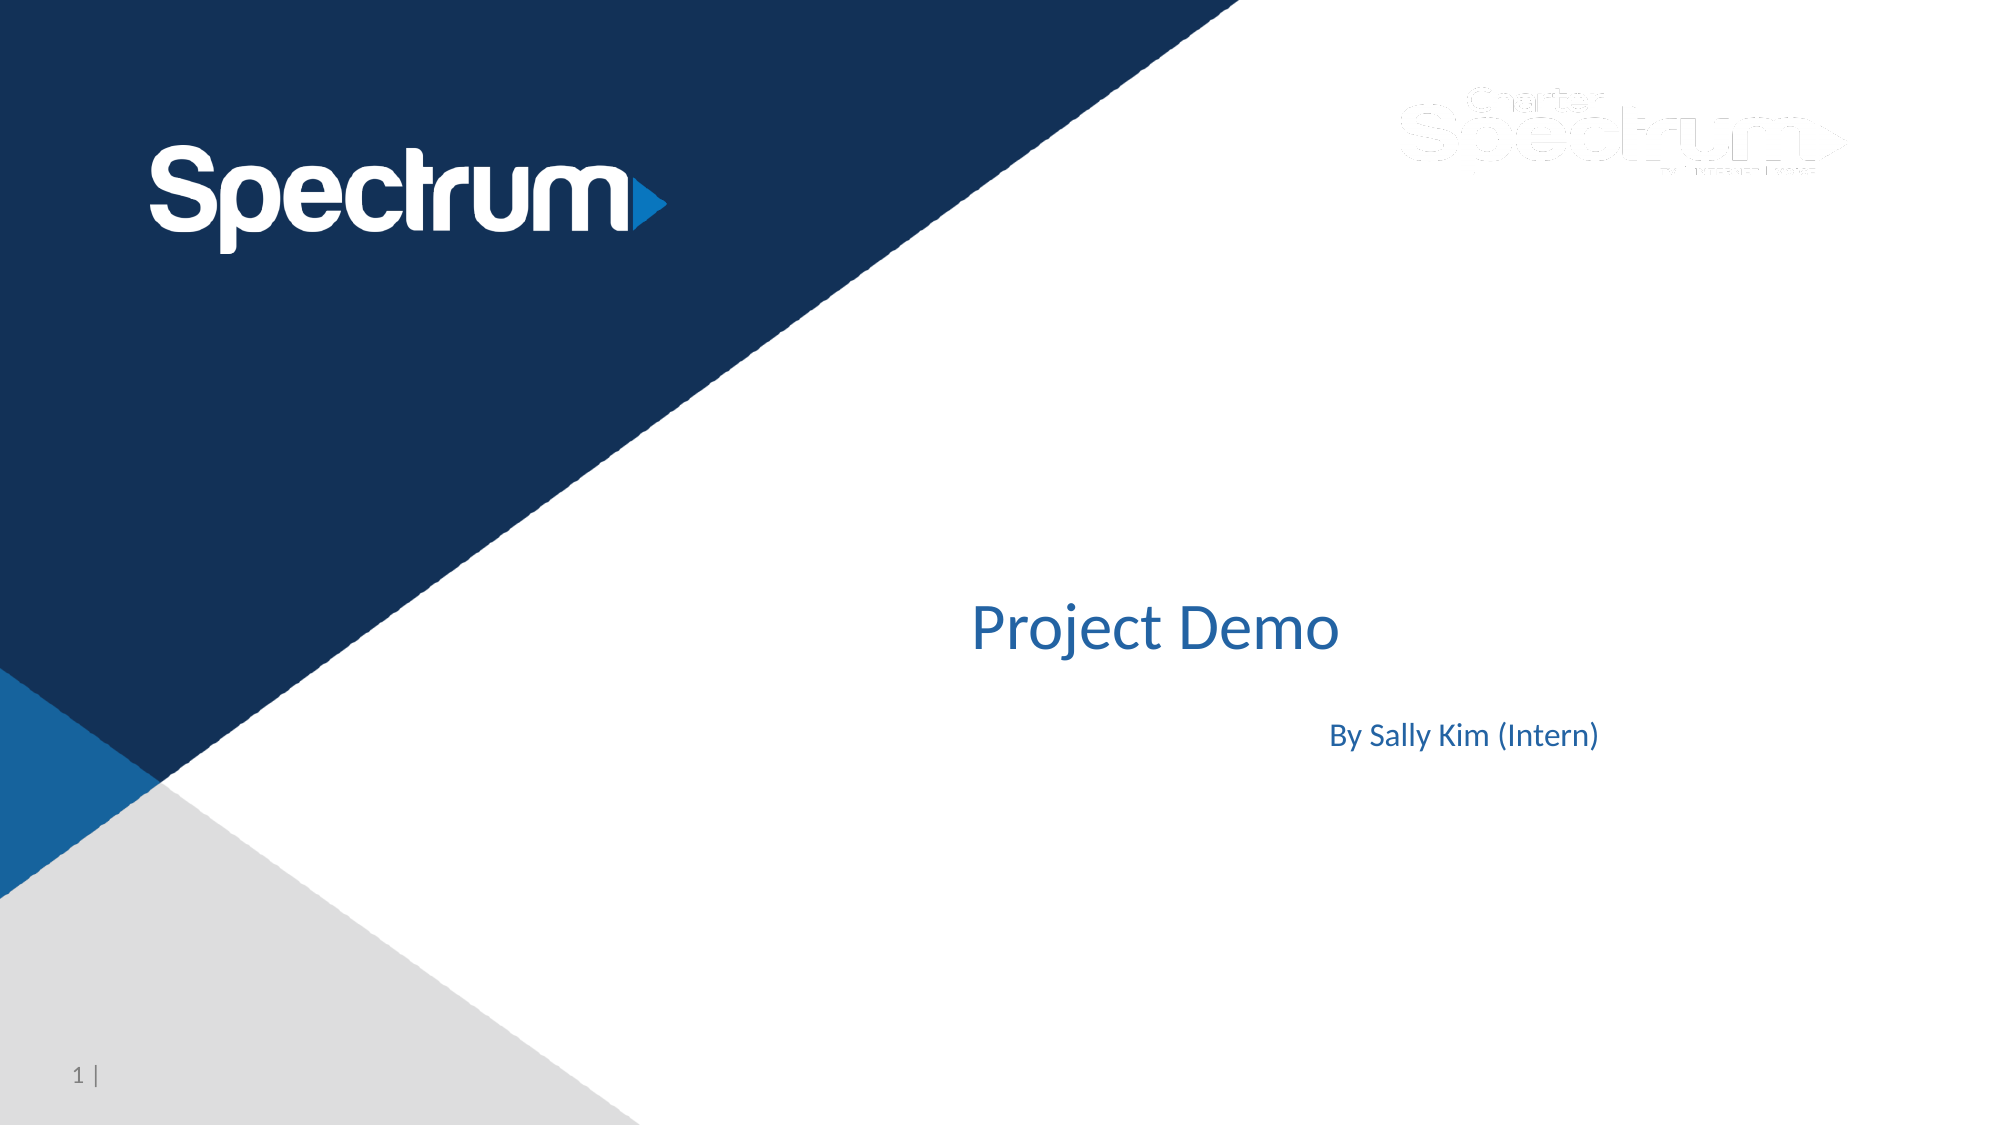

Project Demo
By Sally Kim (Intern)
1 |